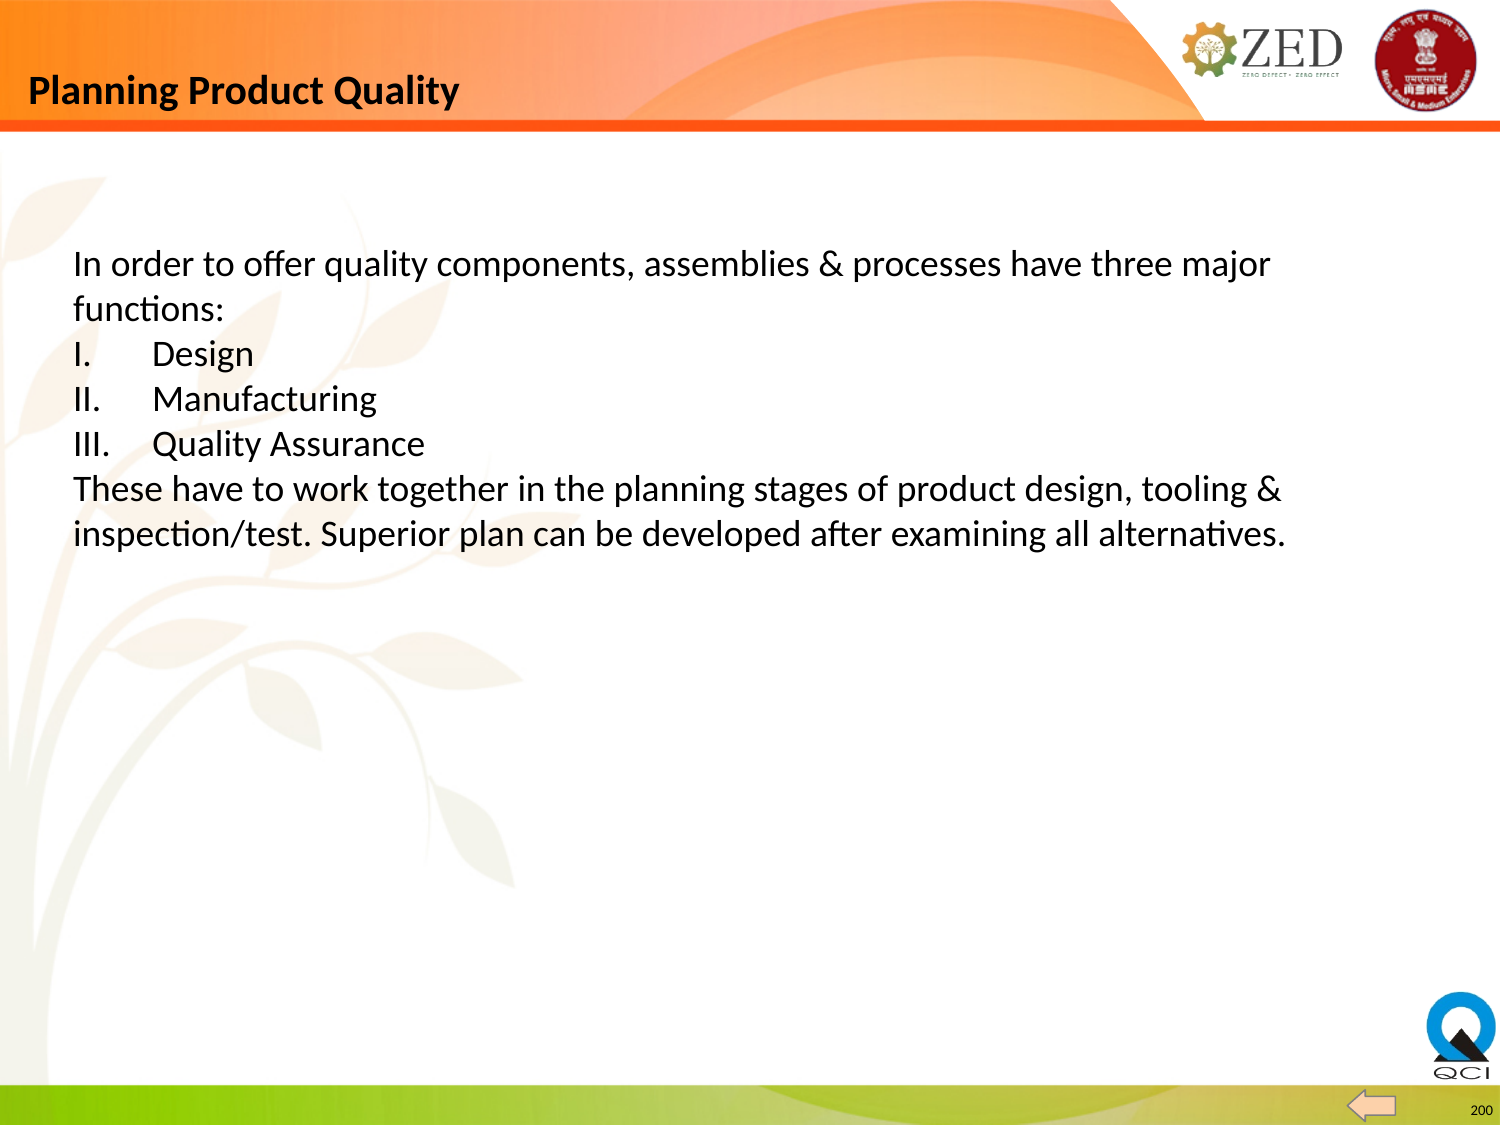

# Planning Product Quality
In order to offer quality components, assemblies & processes have three major functions:
 Design
 Manufacturing
 Quality Assurance
These have to work together in the planning stages of product design, tooling & inspection/test. Superior plan can be developed after examining all alternatives.